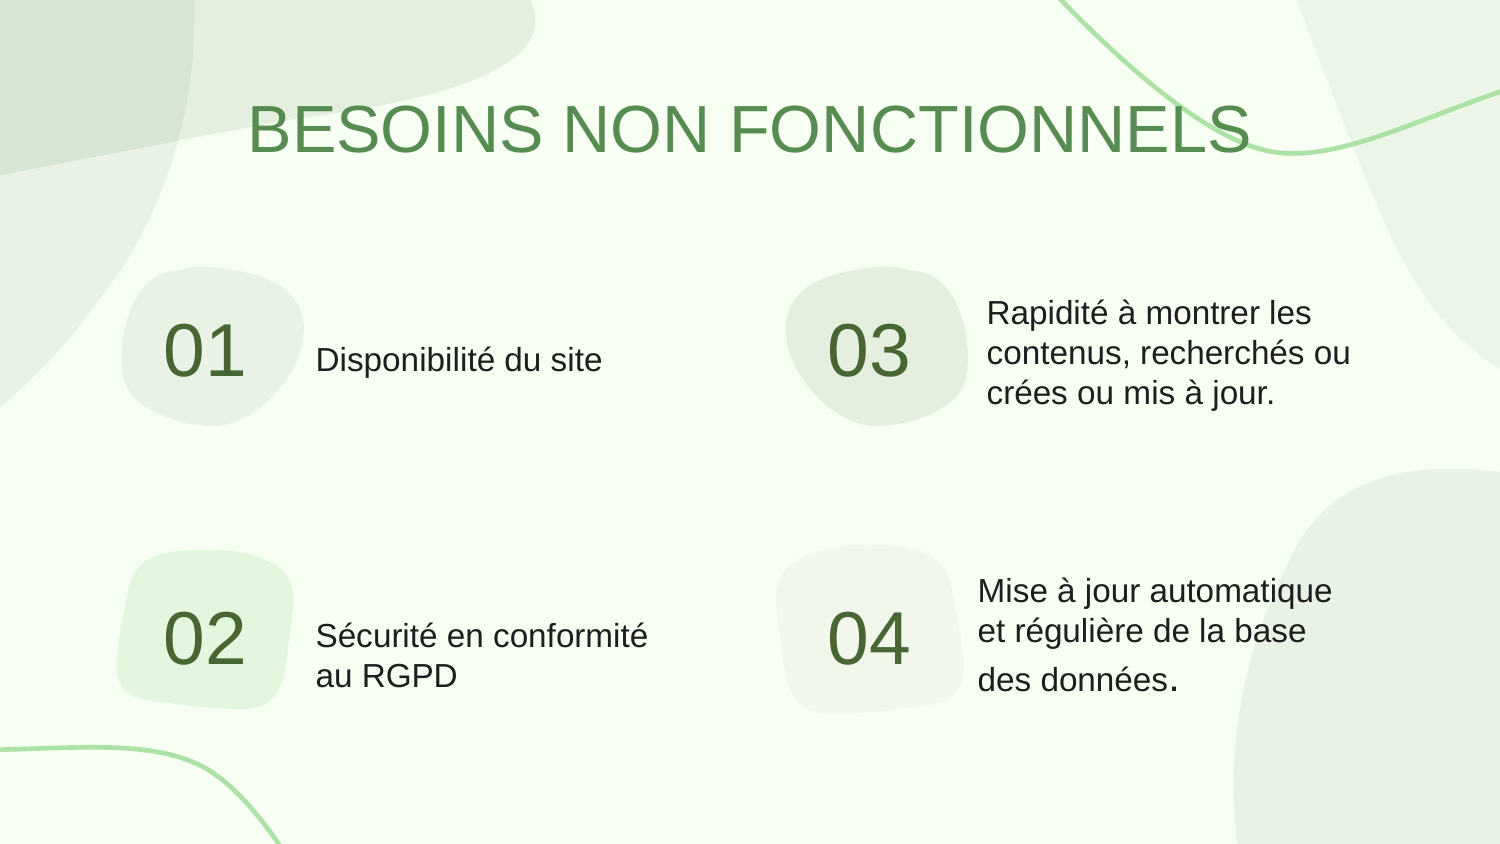

BESOINS NON FONCTIONNELS
# Disponibilité du site

Rapidité à montrer les contenus, recherchés ou crées ou mis à jour.
01
03

Sécurité en conformité au RGPD
Mise à jour automatique et régulière de la base des données.
02
04